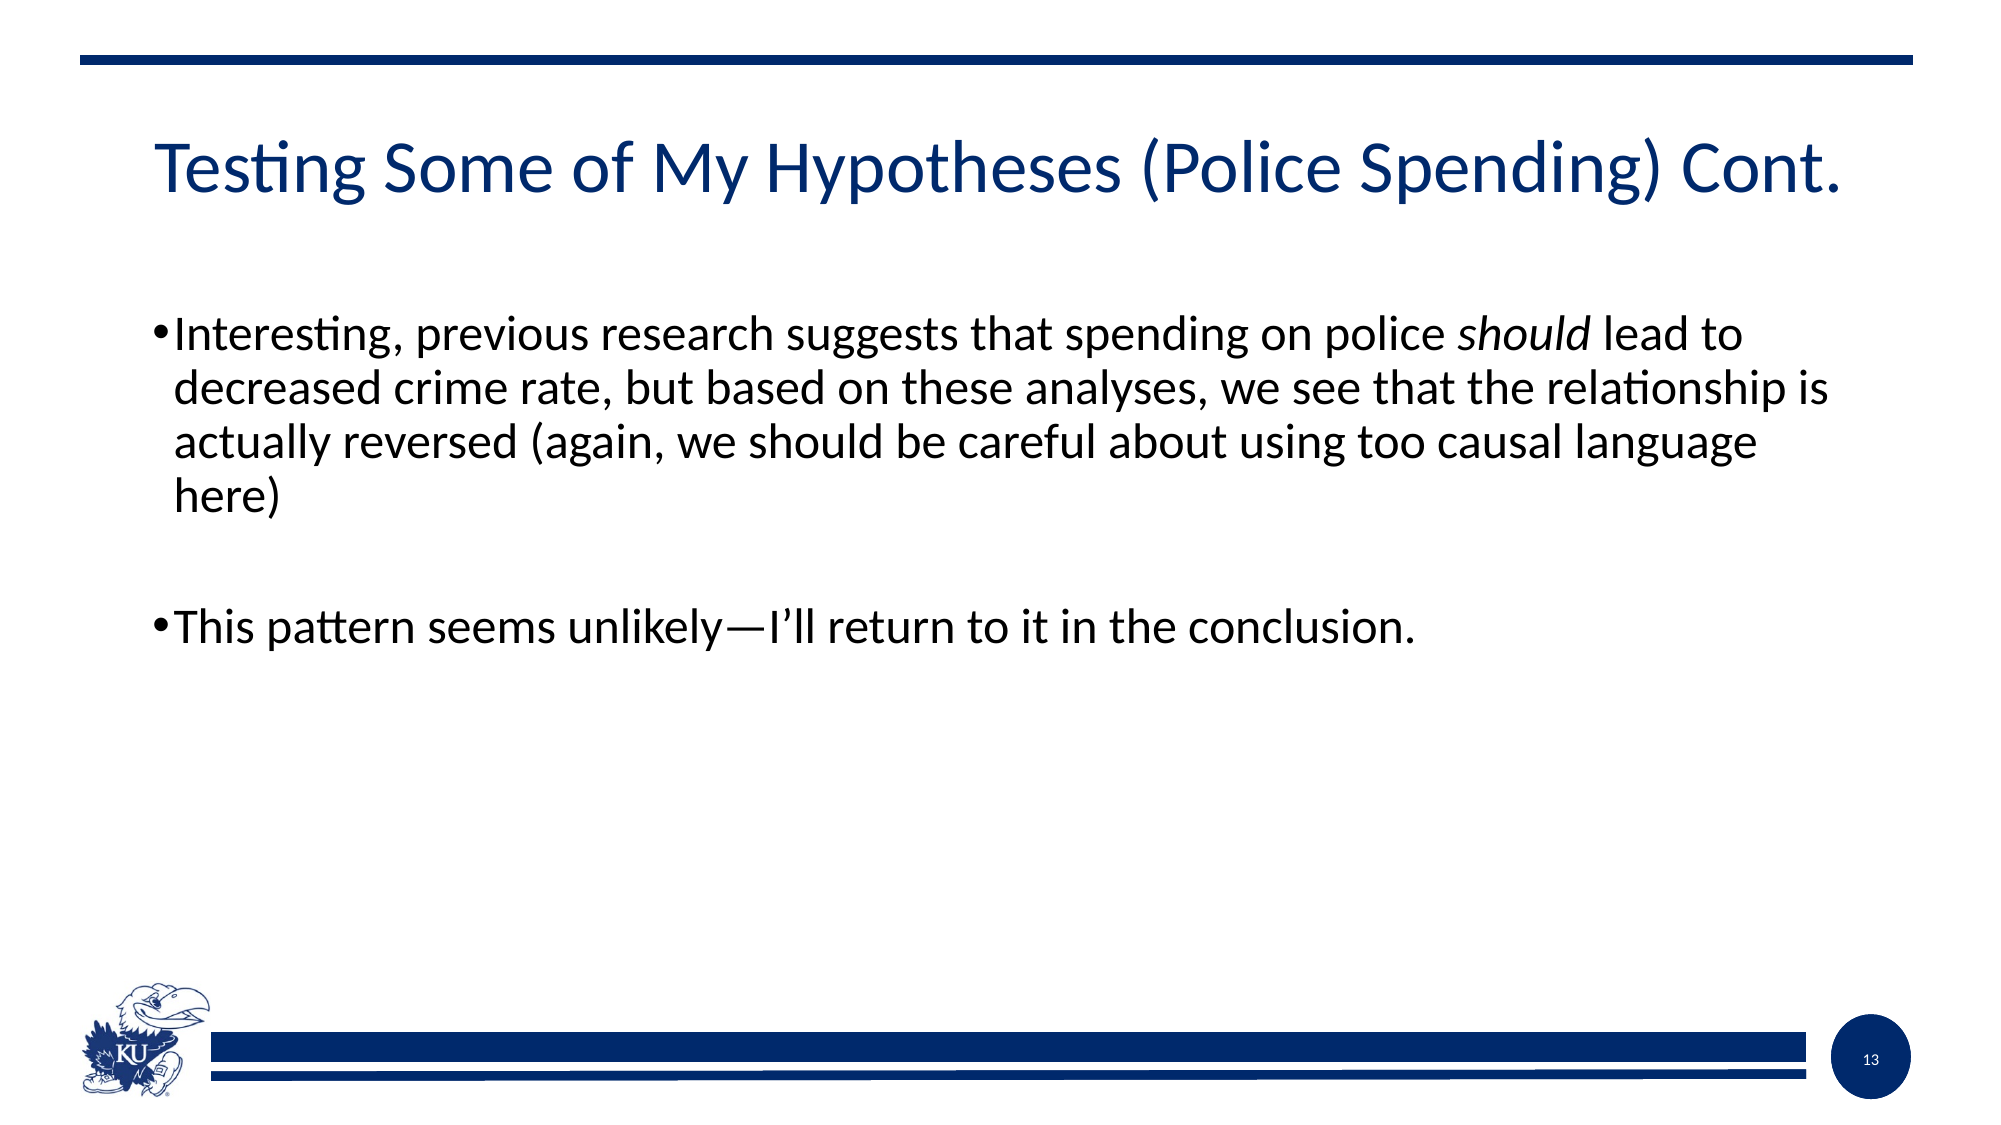

# Testing Some of My Hypotheses (Police Spending) Cont.
Interesting, previous research suggests that spending on police should lead to decreased crime rate, but based on these analyses, we see that the relationship is actually reversed (again, we should be careful about using too causal language here)

This pattern seems unlikely—I’ll return to it in the conclusion.
13